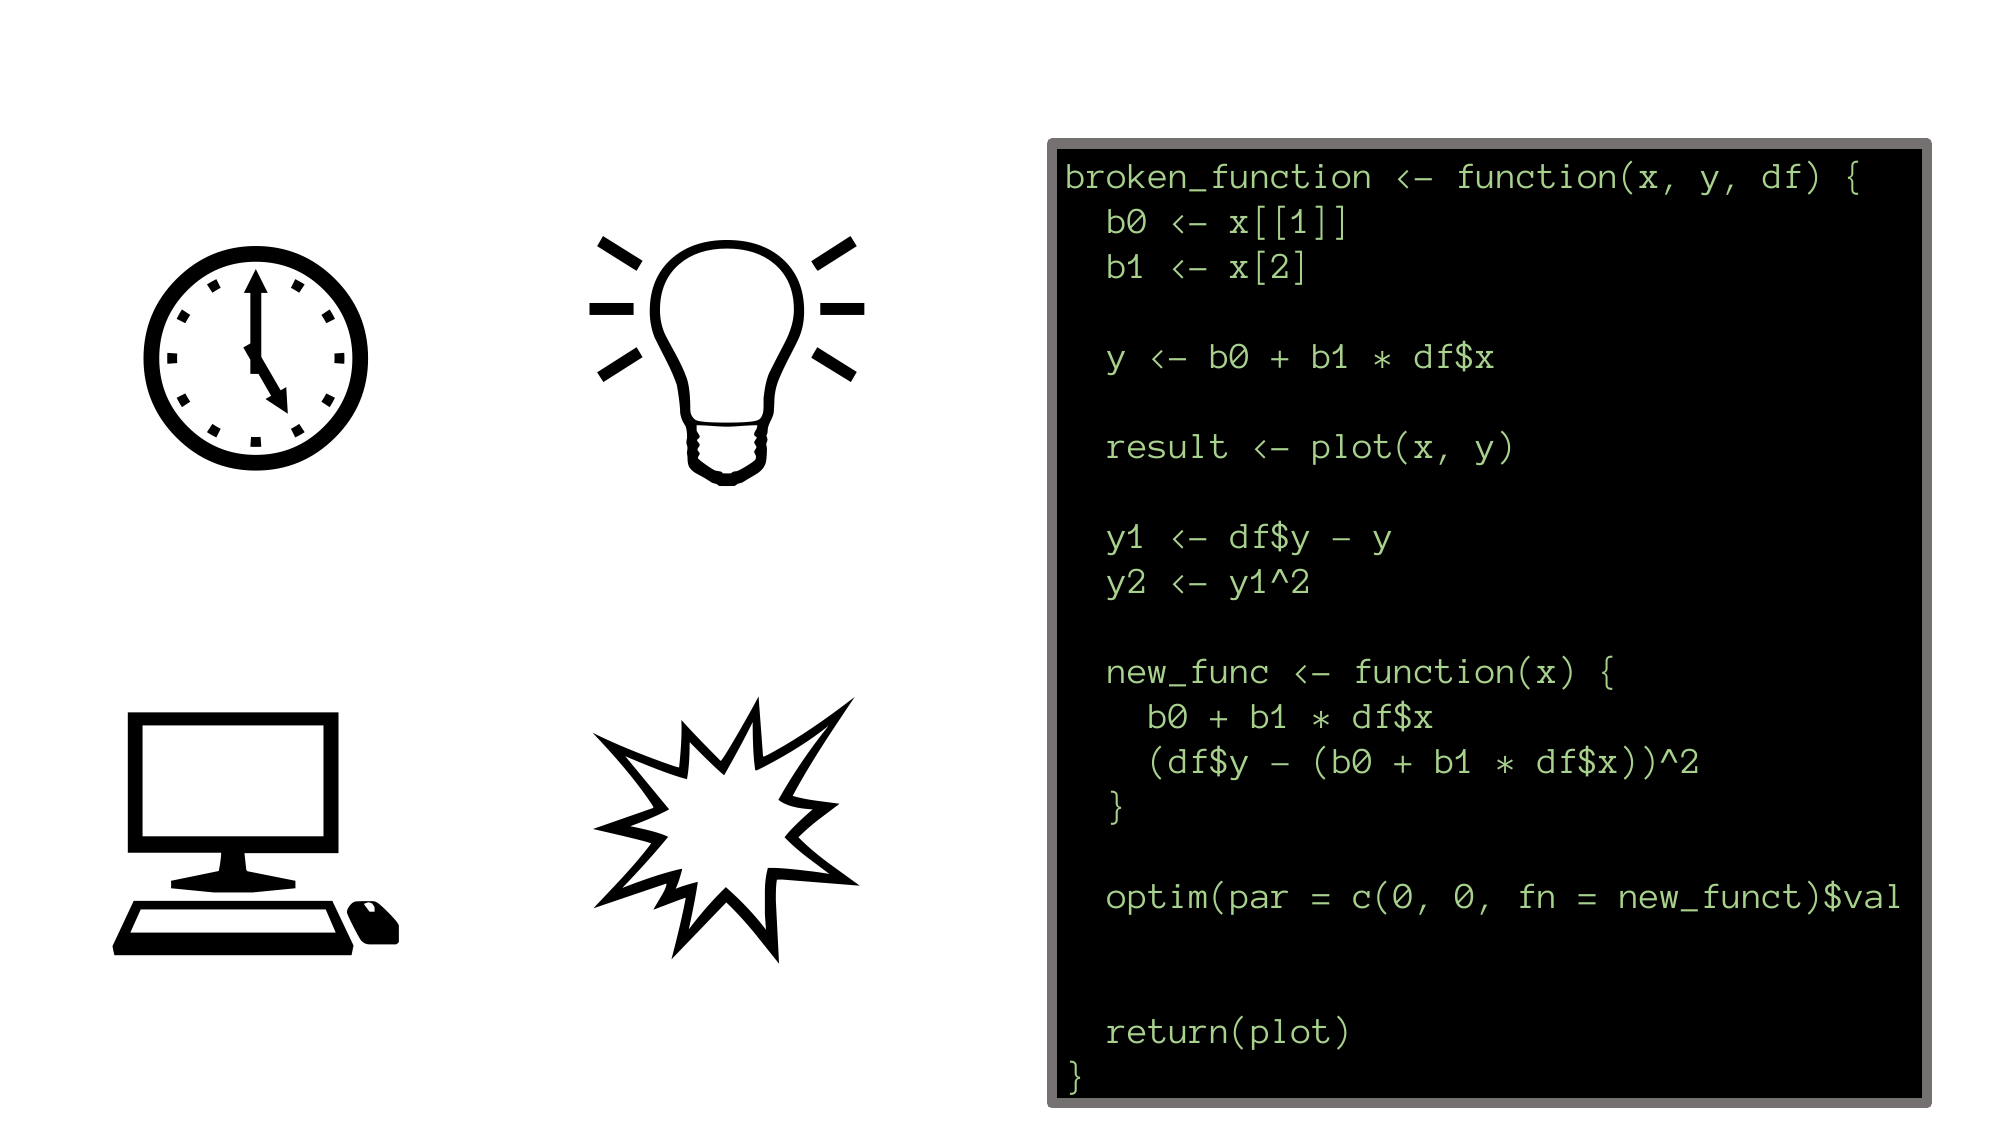

broken_function <- function(x, y, df) {
  b0 <- x[[1]]
  b1 <- x[2]

  y <- b0 + b1 * df$x

  result <- plot(x, y)

  y1 <- df$y – y
  y2 <- y1^2

  new_func <- function(x) {
    b0 + b1 * df$x
    (df$y – (b0 + b1 * df$x))^2
  }

  optim(par = c(0, 0, fn = new_funct)$val

  return(plot)
}
🕔
💡
awesome_function <- function(x) {
  b0 <- x[1]
  b1 <- x[2]

  y <- b0 + b1 * seq(0, 10, by = 0.1)

  result <- plot(seq(0, 10, by = 0.1), y)

  return(result)
}

😭
💥
💻
8